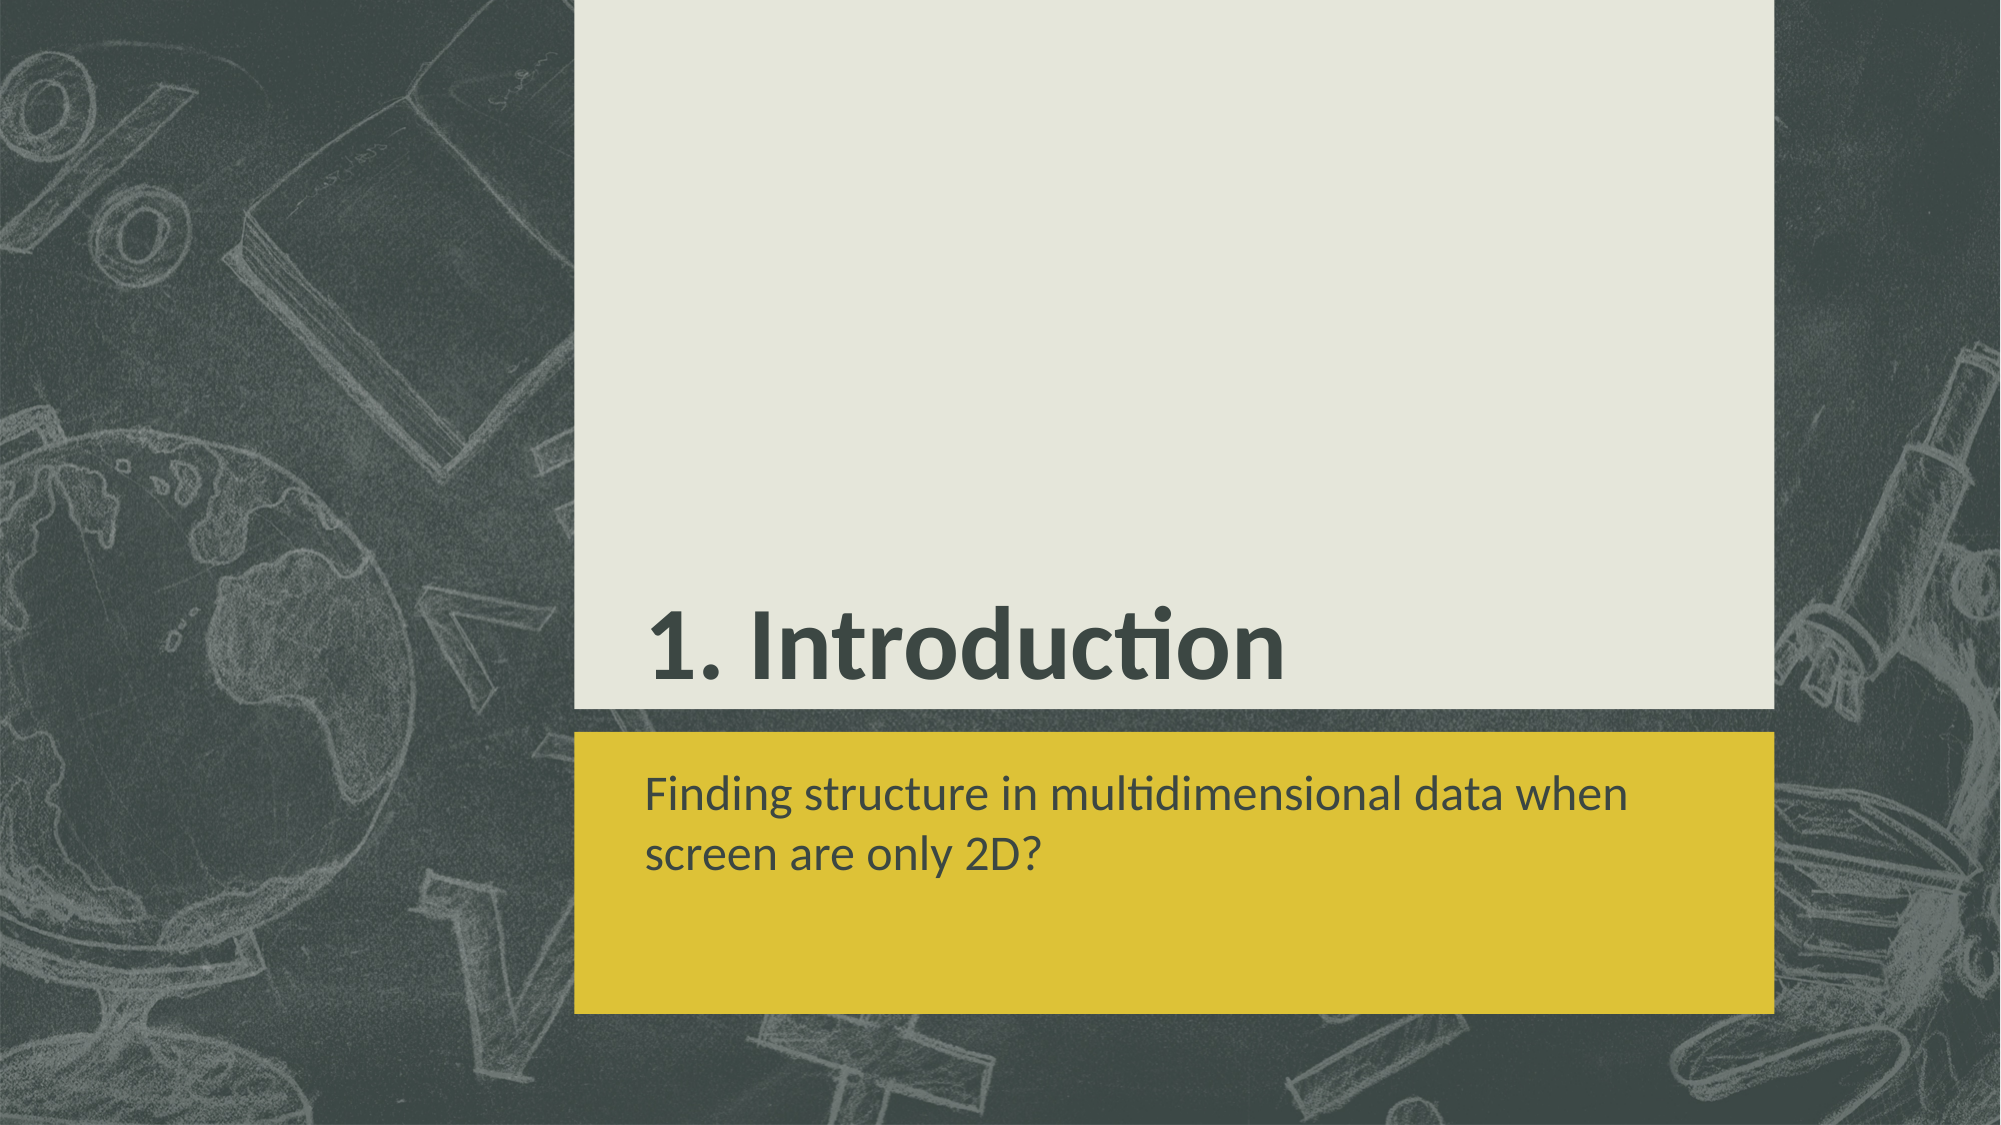

# 1. Introduction
Finding structure in multidimensional data when screen are only 2D?